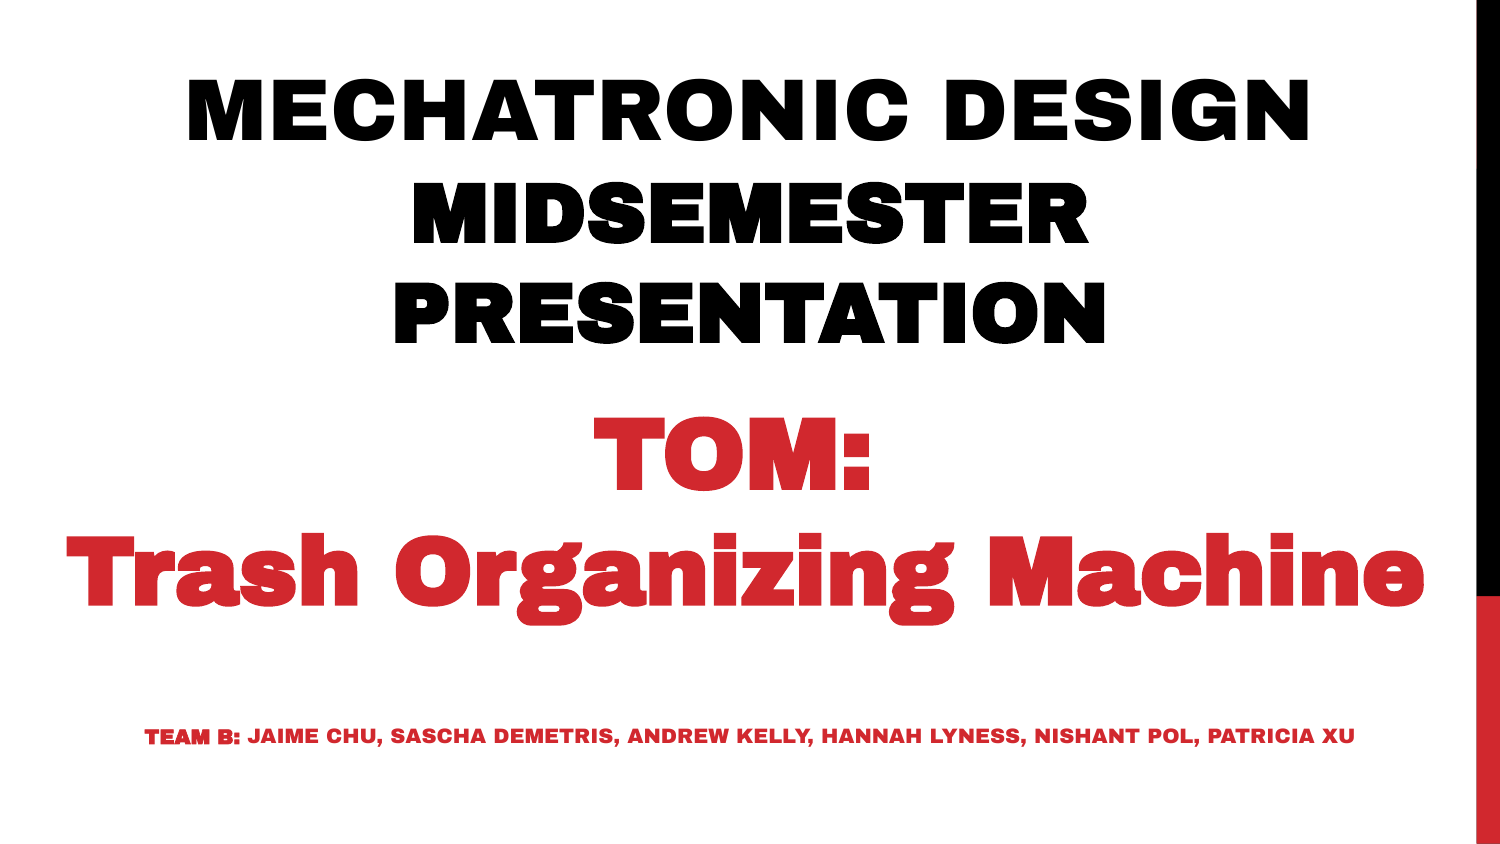

# MECHATRONIC DESIGN
MIDSEMESTER PRESENTATION
TOM:
Trash Organizing Machine

TEAM B: JAIME CHU, SASCHA DEMETRIS, ANDREW KELLY, HANNAH LYNESS, NISHANT POL, PATRICIA XU